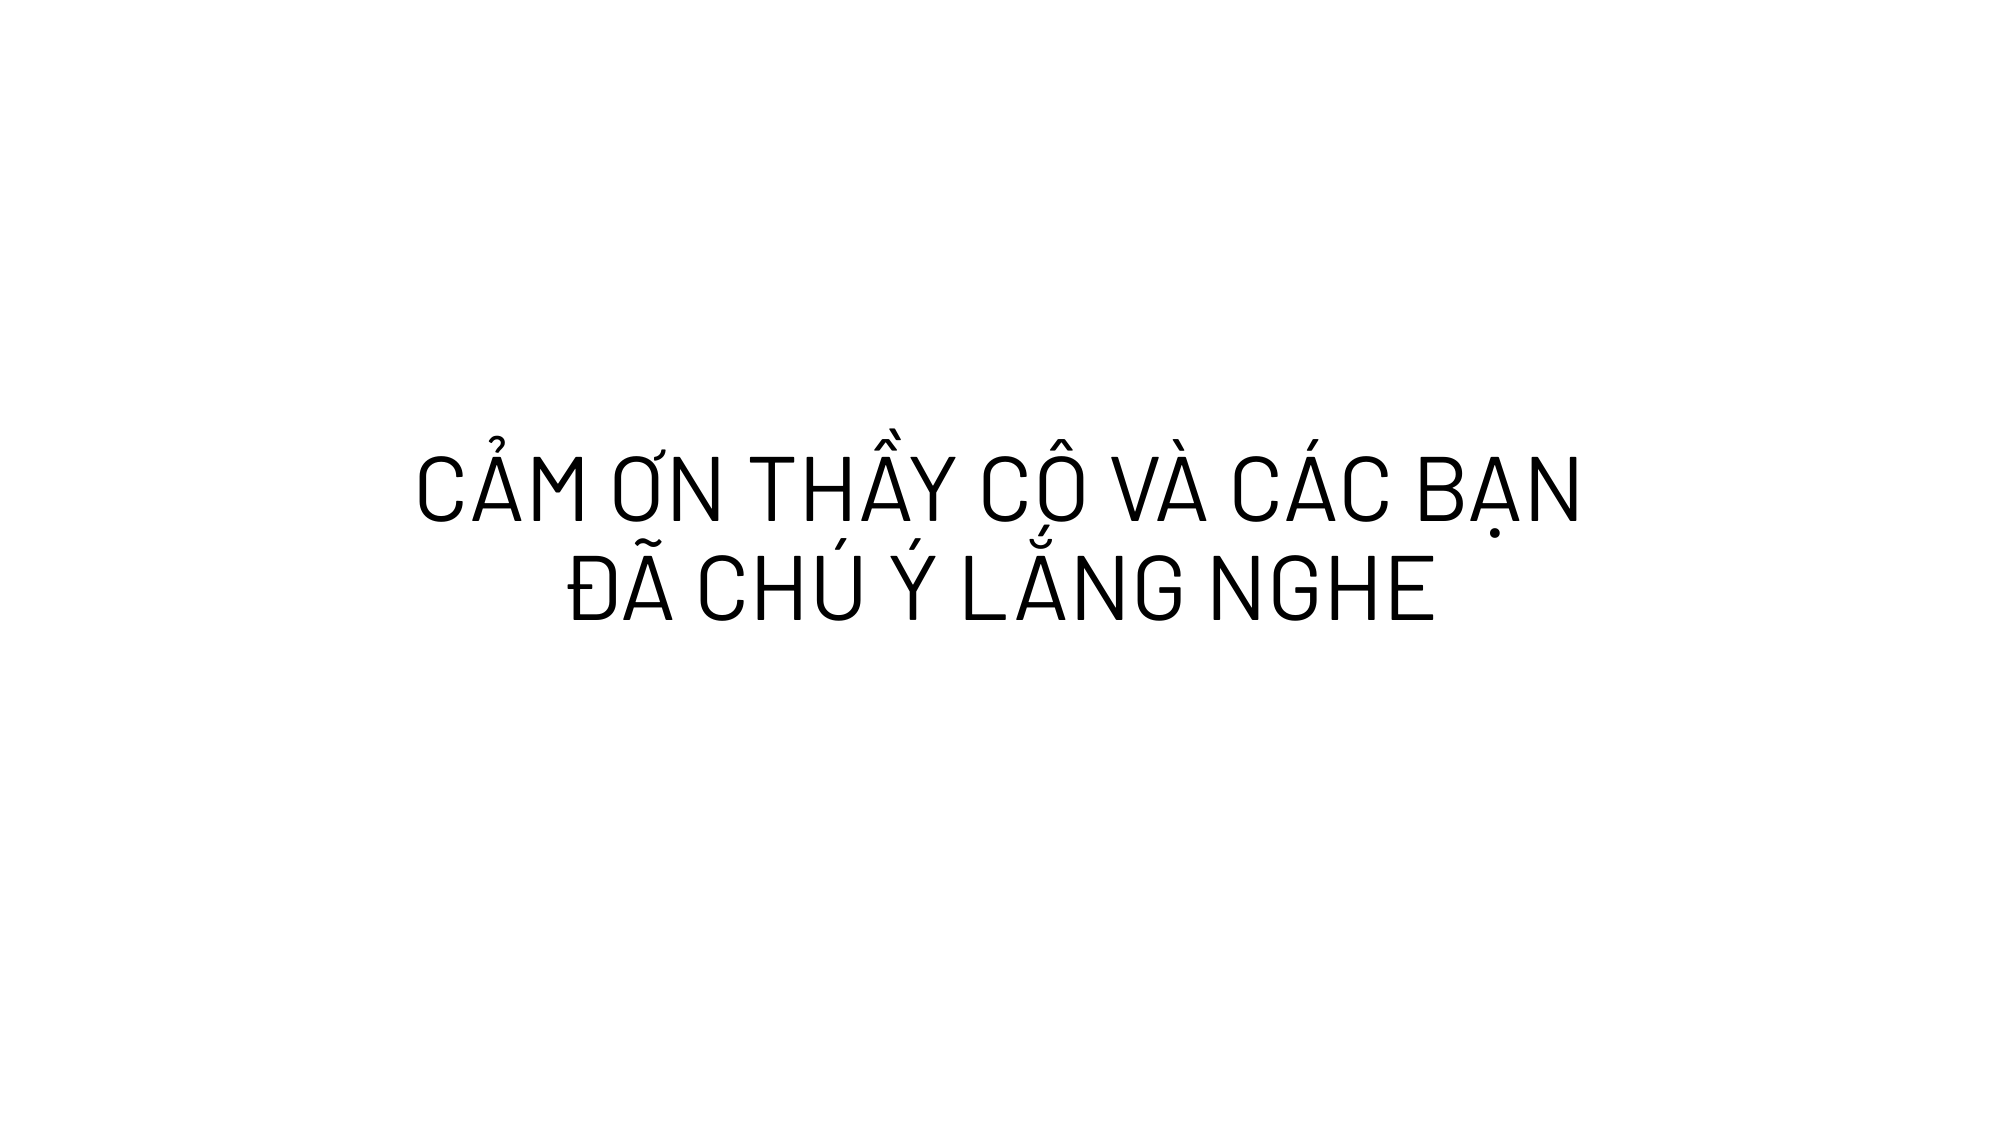

# CẢM ƠN THẦY CÔ VÀ CÁC BẠN ĐÃ CHÚ Ý LẮNG NGHE